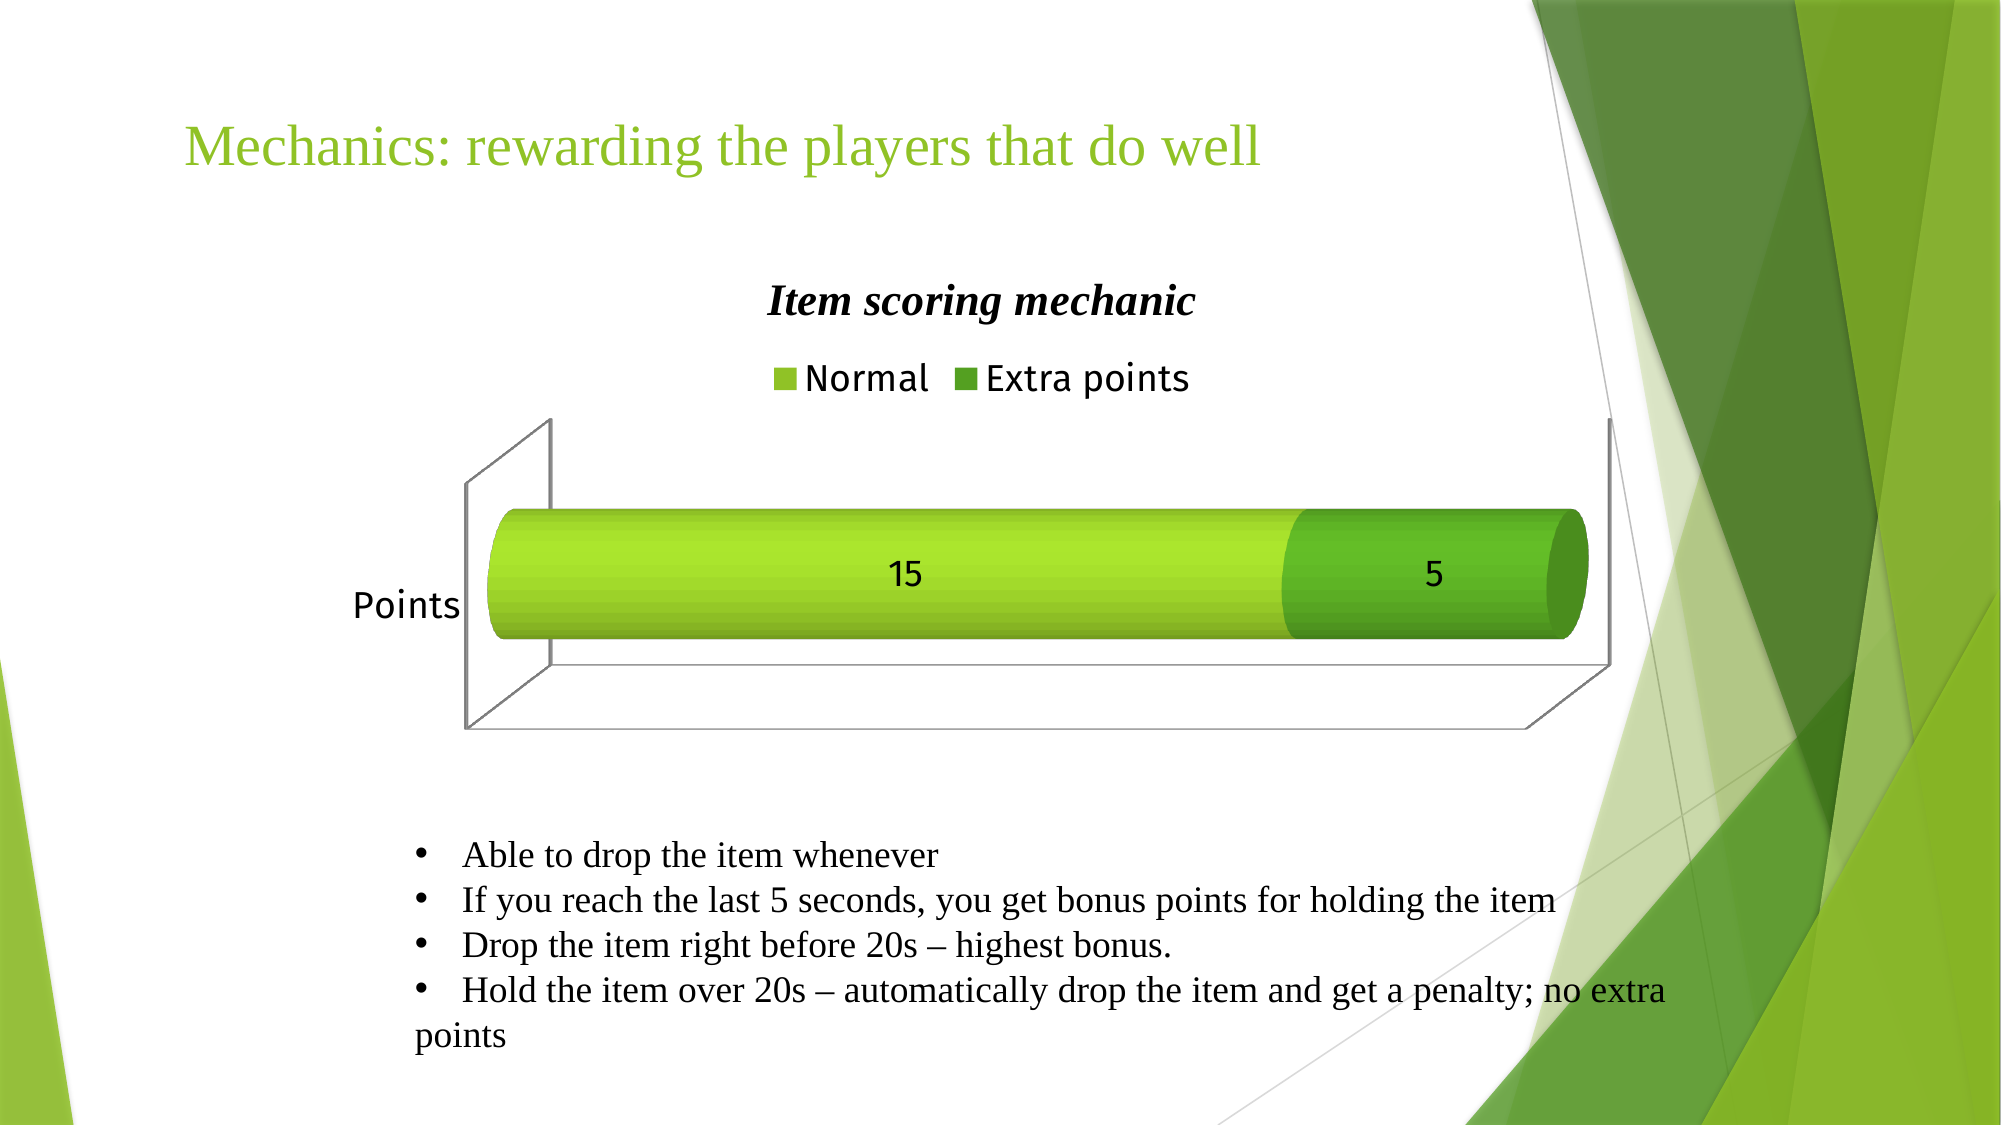

# Mechanics: rewarding the players that do well

[unsupported chart]

Able to drop the item whenever
If you reach the last 5 seconds, you get bonus points for holding the item
Drop the item right before 20s – highest bonus.
Hold the item over 20s – automatically drop the item and get a penalty; no extra
points